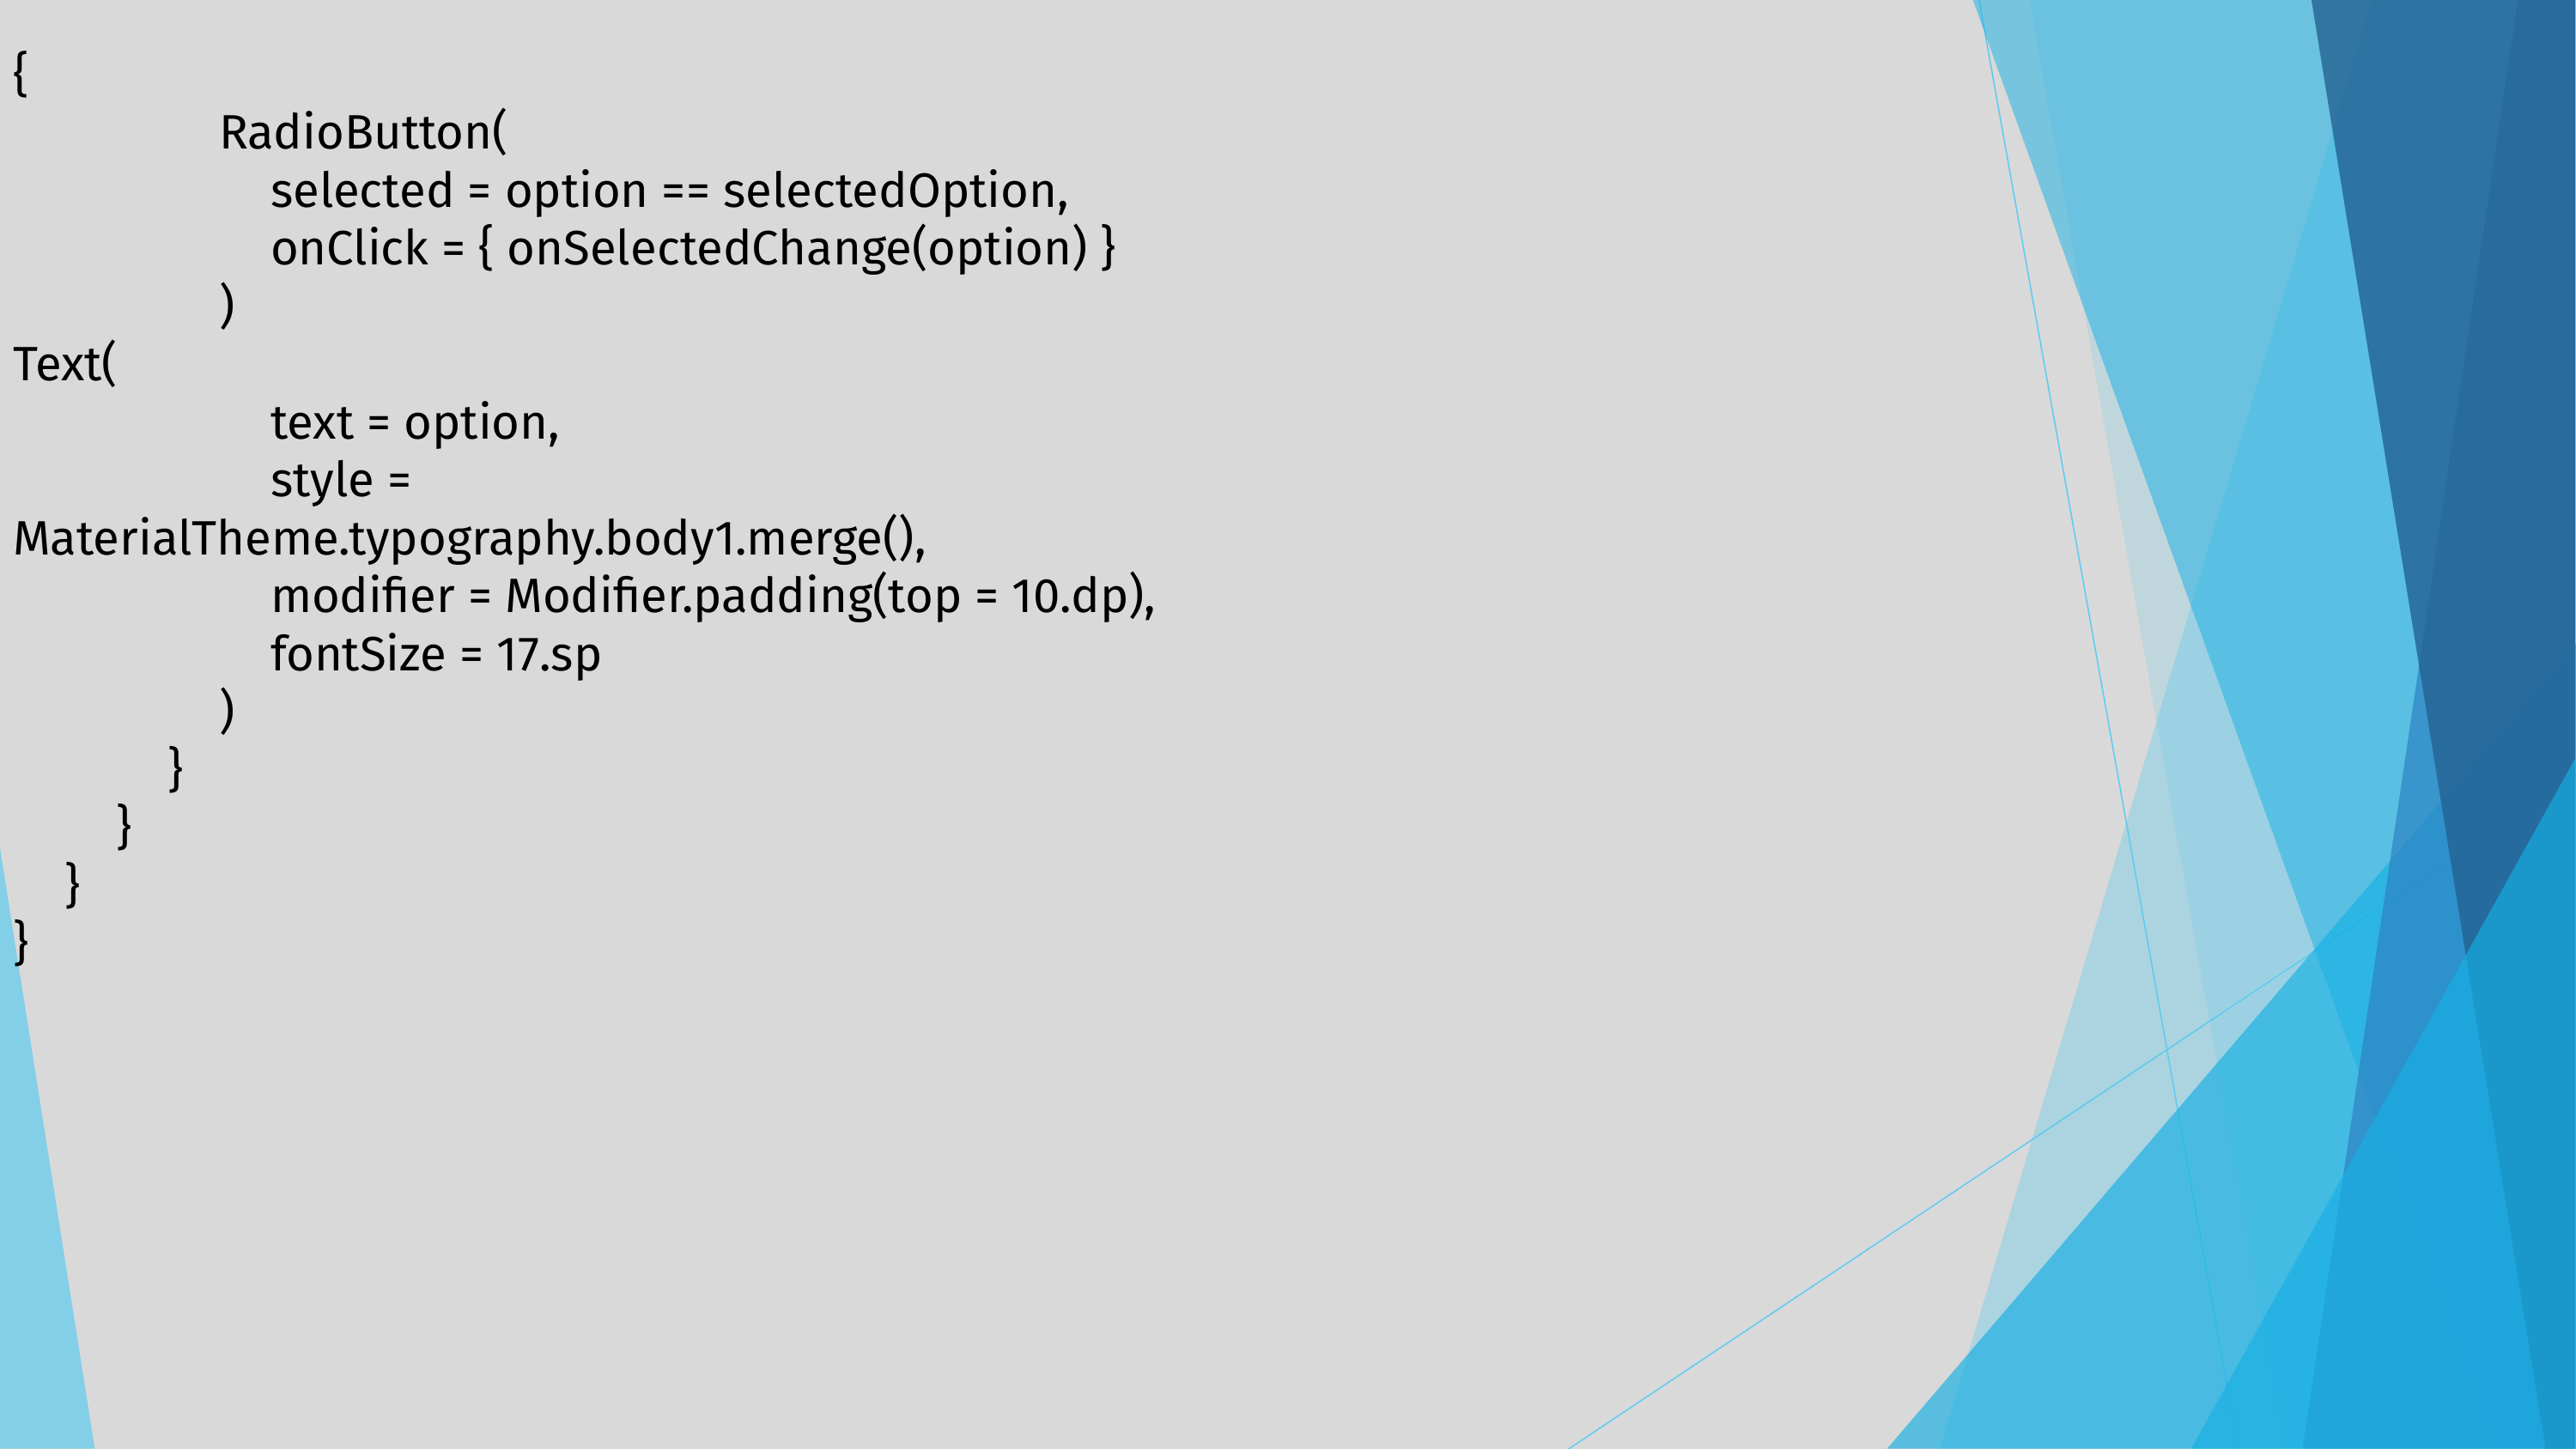

{
                RadioButton(
                    selected = option == selectedOption,
                    onClick = { onSelectedChange(option) }
                )
Text(
                    text = option,
                    style = MaterialTheme.typography.body1.merge(),
                    modifier = Modifier.padding(top = 10.dp),
                    fontSize = 17.sp
                )
            }
        }
    }
}